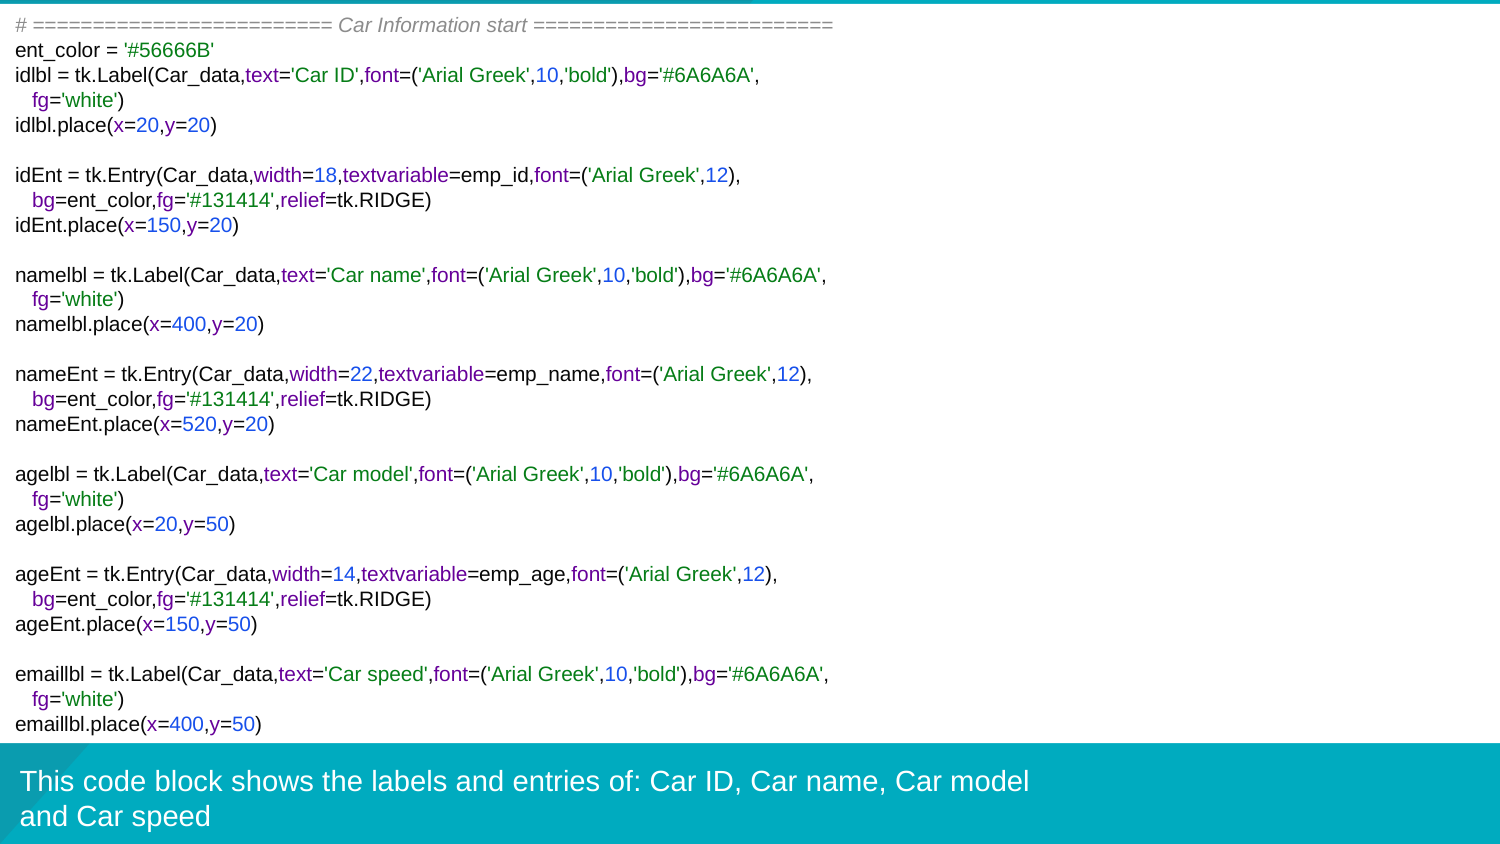

# ========================= Car Information start ========================= ent_color = '#56666B' idlbl = tk.Label(Car_data,text='Car ID',font=('Arial Greek',10,'bold'),bg='#6A6A6A', fg='white') idlbl.place(x=20,y=20) idEnt = tk.Entry(Car_data,width=18,textvariable=emp_id,font=('Arial Greek',12), bg=ent_color,fg='#131414',relief=tk.RIDGE) idEnt.place(x=150,y=20) namelbl = tk.Label(Car_data,text='Car name',font=('Arial Greek',10,'bold'),bg='#6A6A6A', fg='white') namelbl.place(x=400,y=20) nameEnt = tk.Entry(Car_data,width=22,textvariable=emp_name,font=('Arial Greek',12), bg=ent_color,fg='#131414',relief=tk.RIDGE) nameEnt.place(x=520,y=20) agelbl = tk.Label(Car_data,text='Car model',font=('Arial Greek',10,'bold'),bg='#6A6A6A', fg='white') agelbl.place(x=20,y=50) ageEnt = tk.Entry(Car_data,width=14,textvariable=emp_age,font=('Arial Greek',12), bg=ent_color,fg='#131414',relief=tk.RIDGE) ageEnt.place(x=150,y=50) emaillbl = tk.Label(Car_data,text='Car speed',font=('Arial Greek',10,'bold'),bg='#6A6A6A', fg='white') emaillbl.place(x=400,y=50)
# This code block shows the labels and entries of: Car ID, Car name, Car model and Car speed